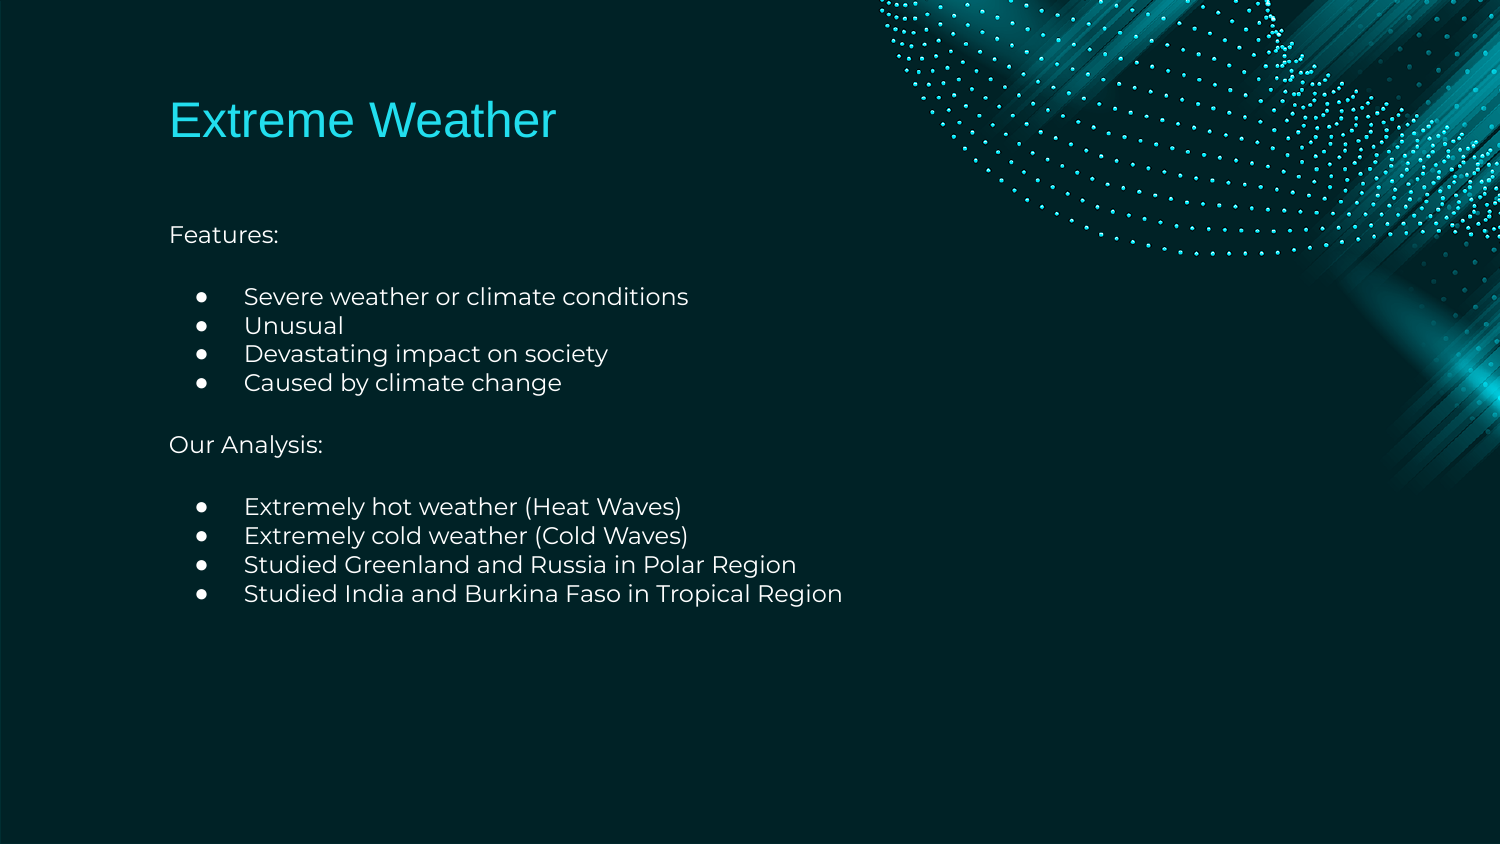

# Extreme Weather
Features:
Severe weather or climate conditions
Unusual
Devastating impact on society
Caused by climate change
Our Analysis:
Extremely hot weather (Heat Waves)
Extremely cold weather (Cold Waves)
Studied Greenland and Russia in Polar Region
Studied India and Burkina Faso in Tropical Region